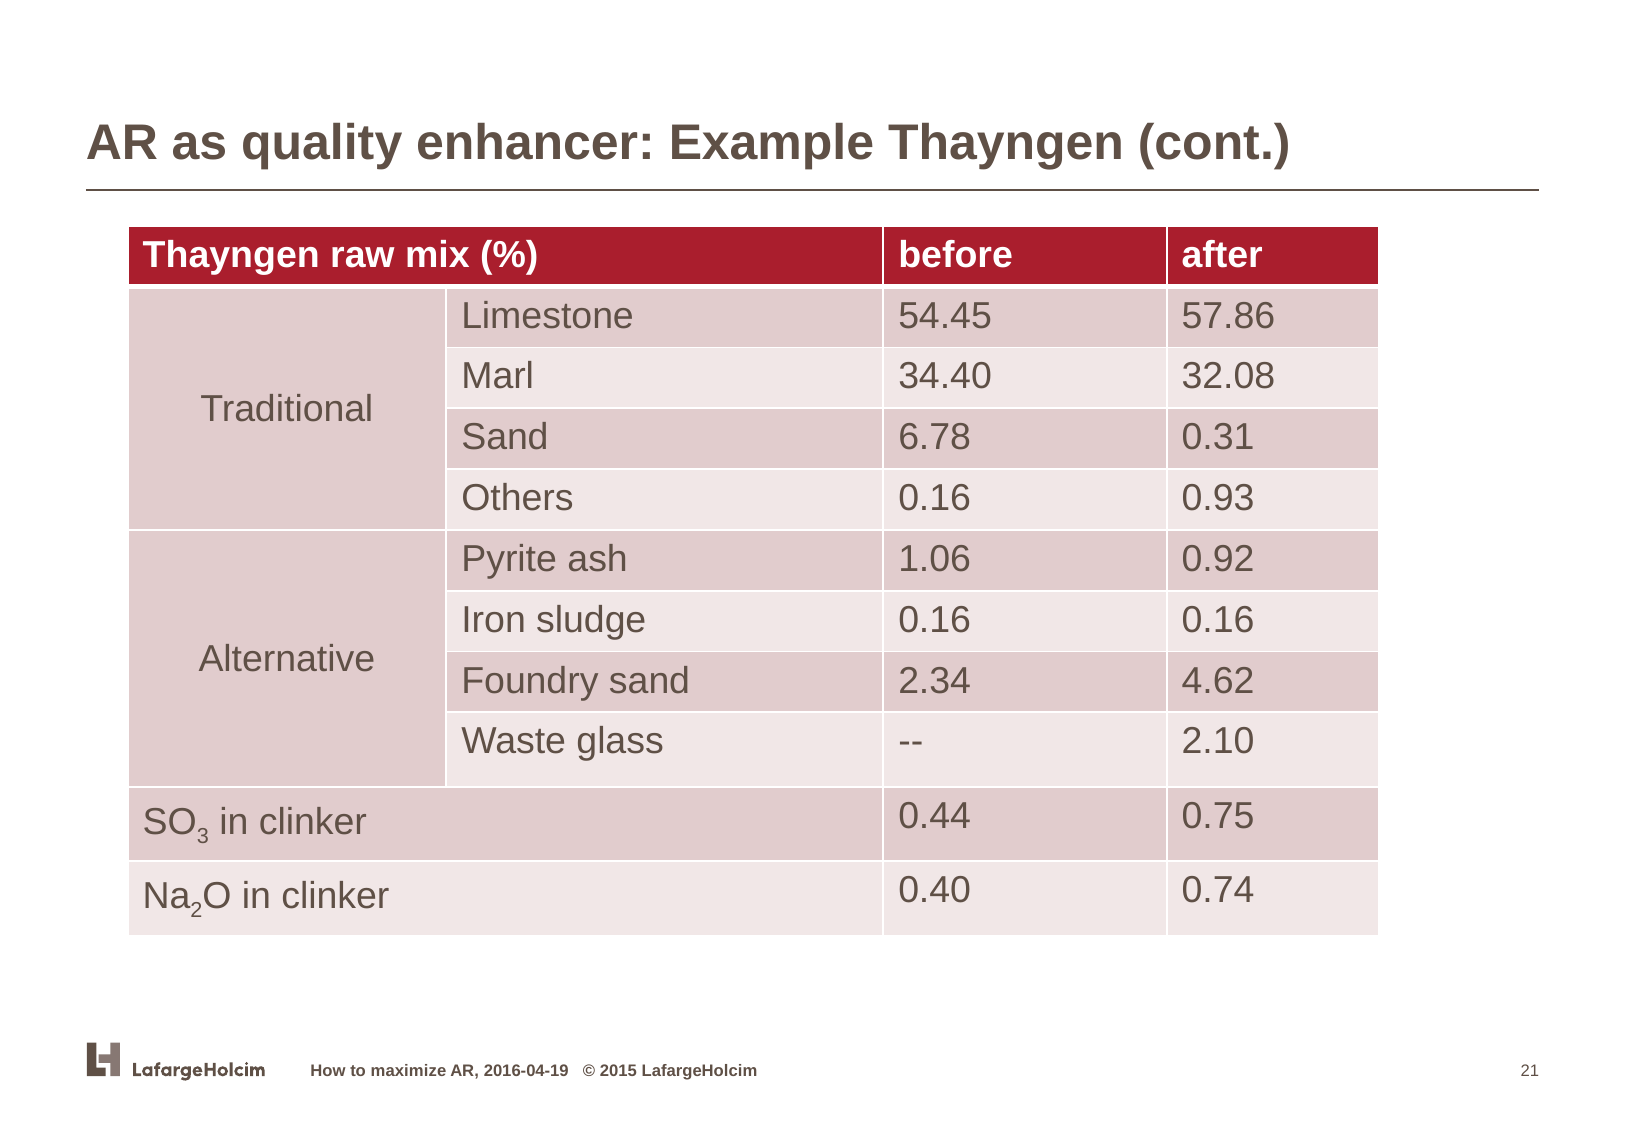

# AR as quality enhancer: Example Thayngen (cont.)
| Thayngen raw mix (%) |  | before | after |
| --- | --- | --- | --- |
| Traditional | Limestone | 54.45 | 57.86 |
|  | Marl | 34.40 | 32.08 |
|  | Sand | 6.78 | 0.31 |
|  | Others | 0.16 | 0.93 |
| Alternative | Pyrite ash | 1.06 | 0.92 |
|  | Iron sludge | 0.16 | 0.16 |
|  | Foundry sand | 2.34 | 4.62 |
|  | Waste glass | -- | 2.10 |
| SO3 in clinker |  | 0.44 | 0.75 |
| Na2O in clinker |  | 0.40 | 0.74 |
How to maximize AR, 2016-04-19   © 2015 LafargeHolcim
21